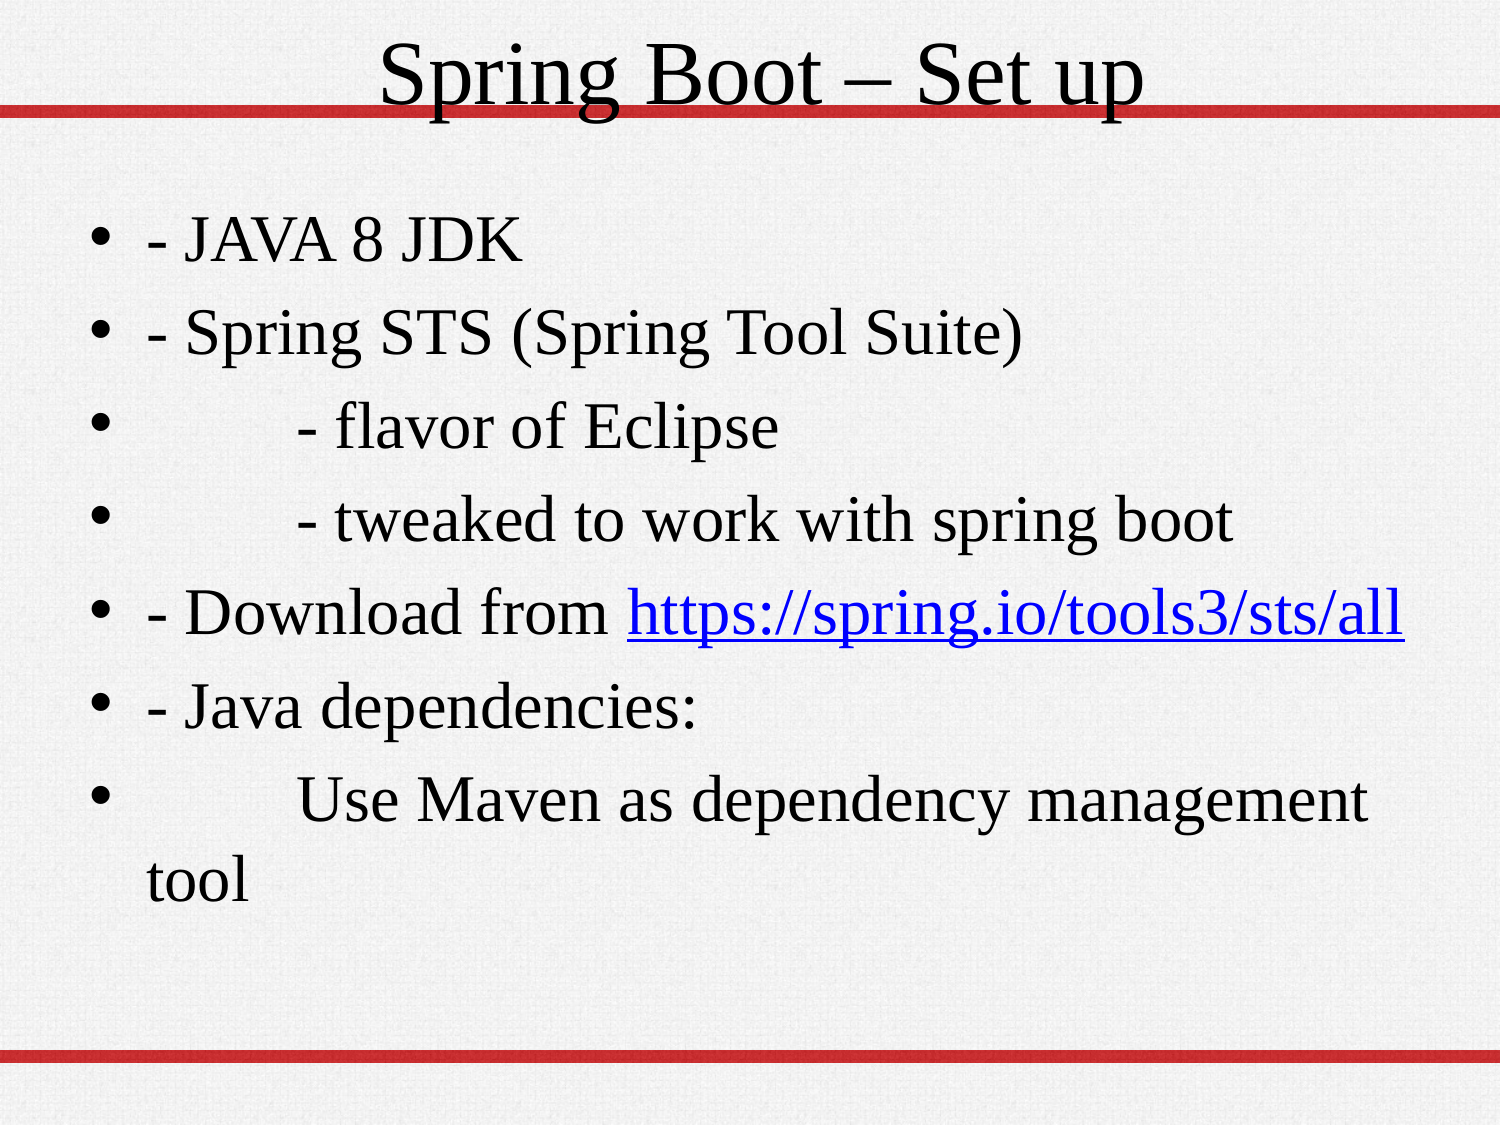

# Spring Boot – Set up
- JAVA 8 JDK
- Spring STS (Spring Tool Suite)
	- flavor of Eclipse
	- tweaked to work with spring boot
- Download from https://spring.io/tools3/sts/all
- Java dependencies:
	Use Maven as dependency management tool
9